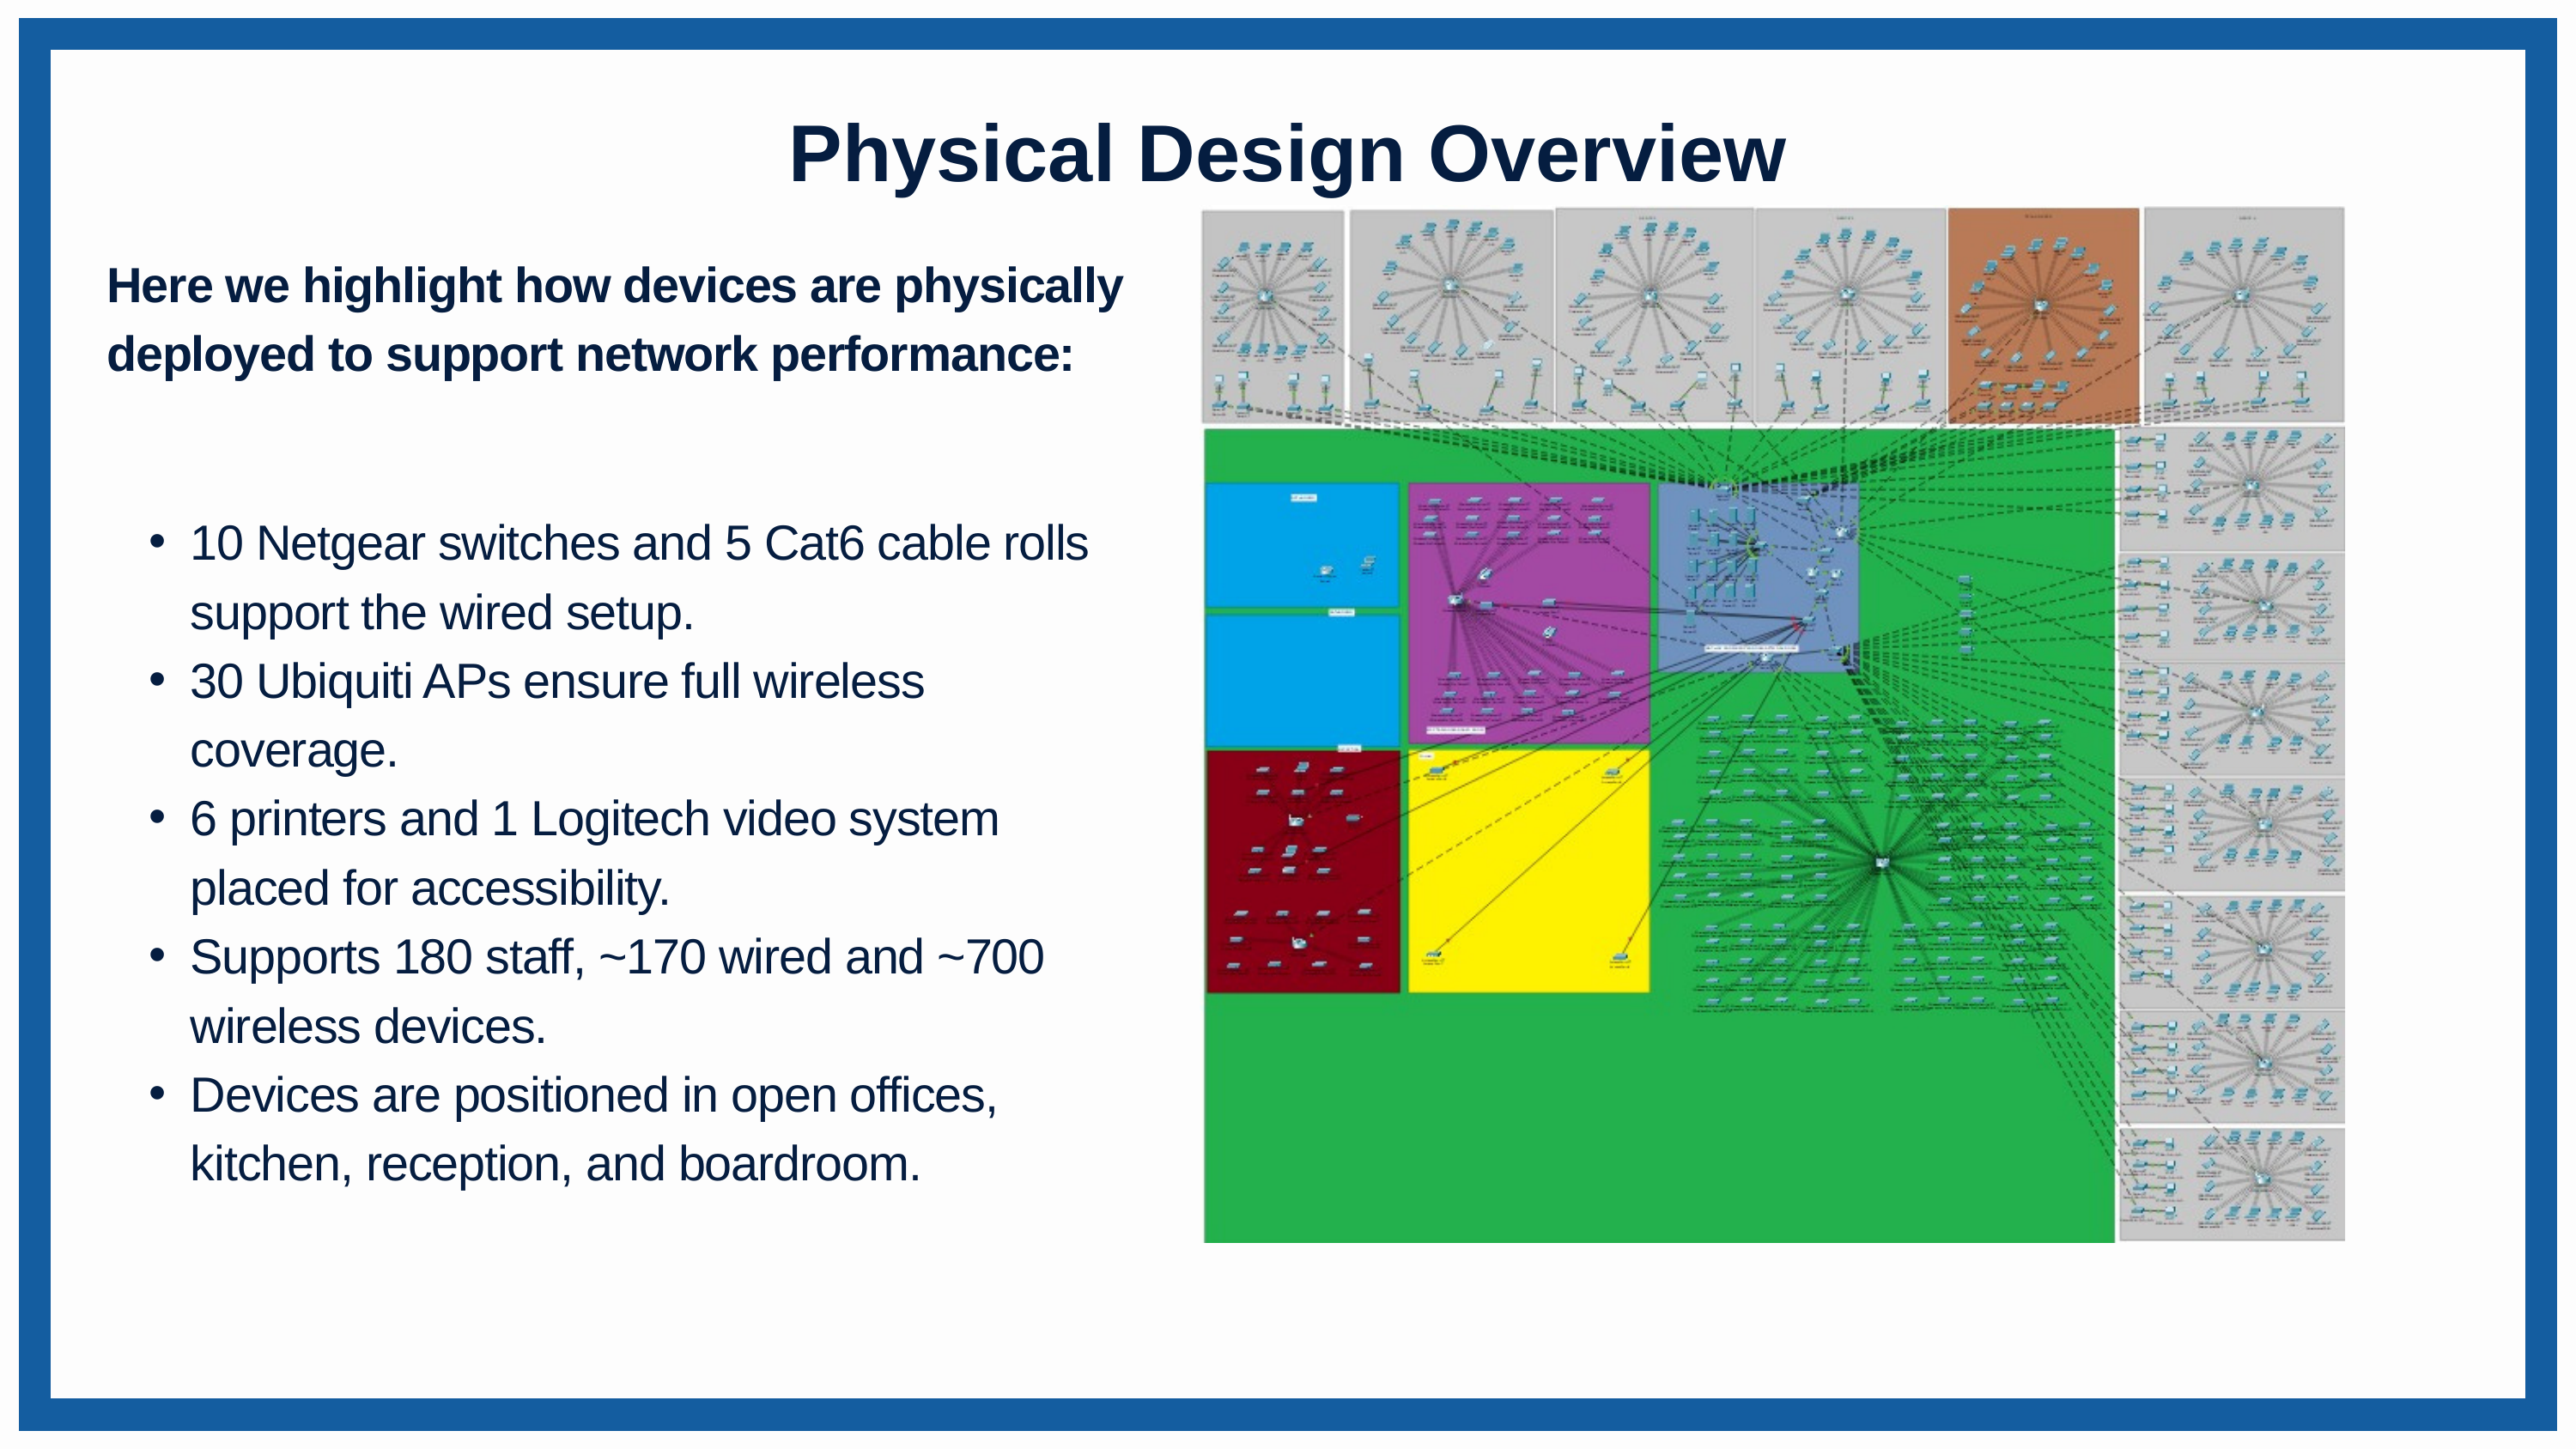

Physical Design Overview

Here we highlight how devices are physically deployed to support network performance:
10 Netgear switches and 5 Cat6 cable rolls support the wired setup.
30 Ubiquiti APs ensure full wireless coverage.
6 printers and 1 Logitech video system placed for accessibility.
Supports 180 staff, ~170 wired and ~700 wireless devices.
Devices are positioned in open offices, kitchen, reception, and boardroom.